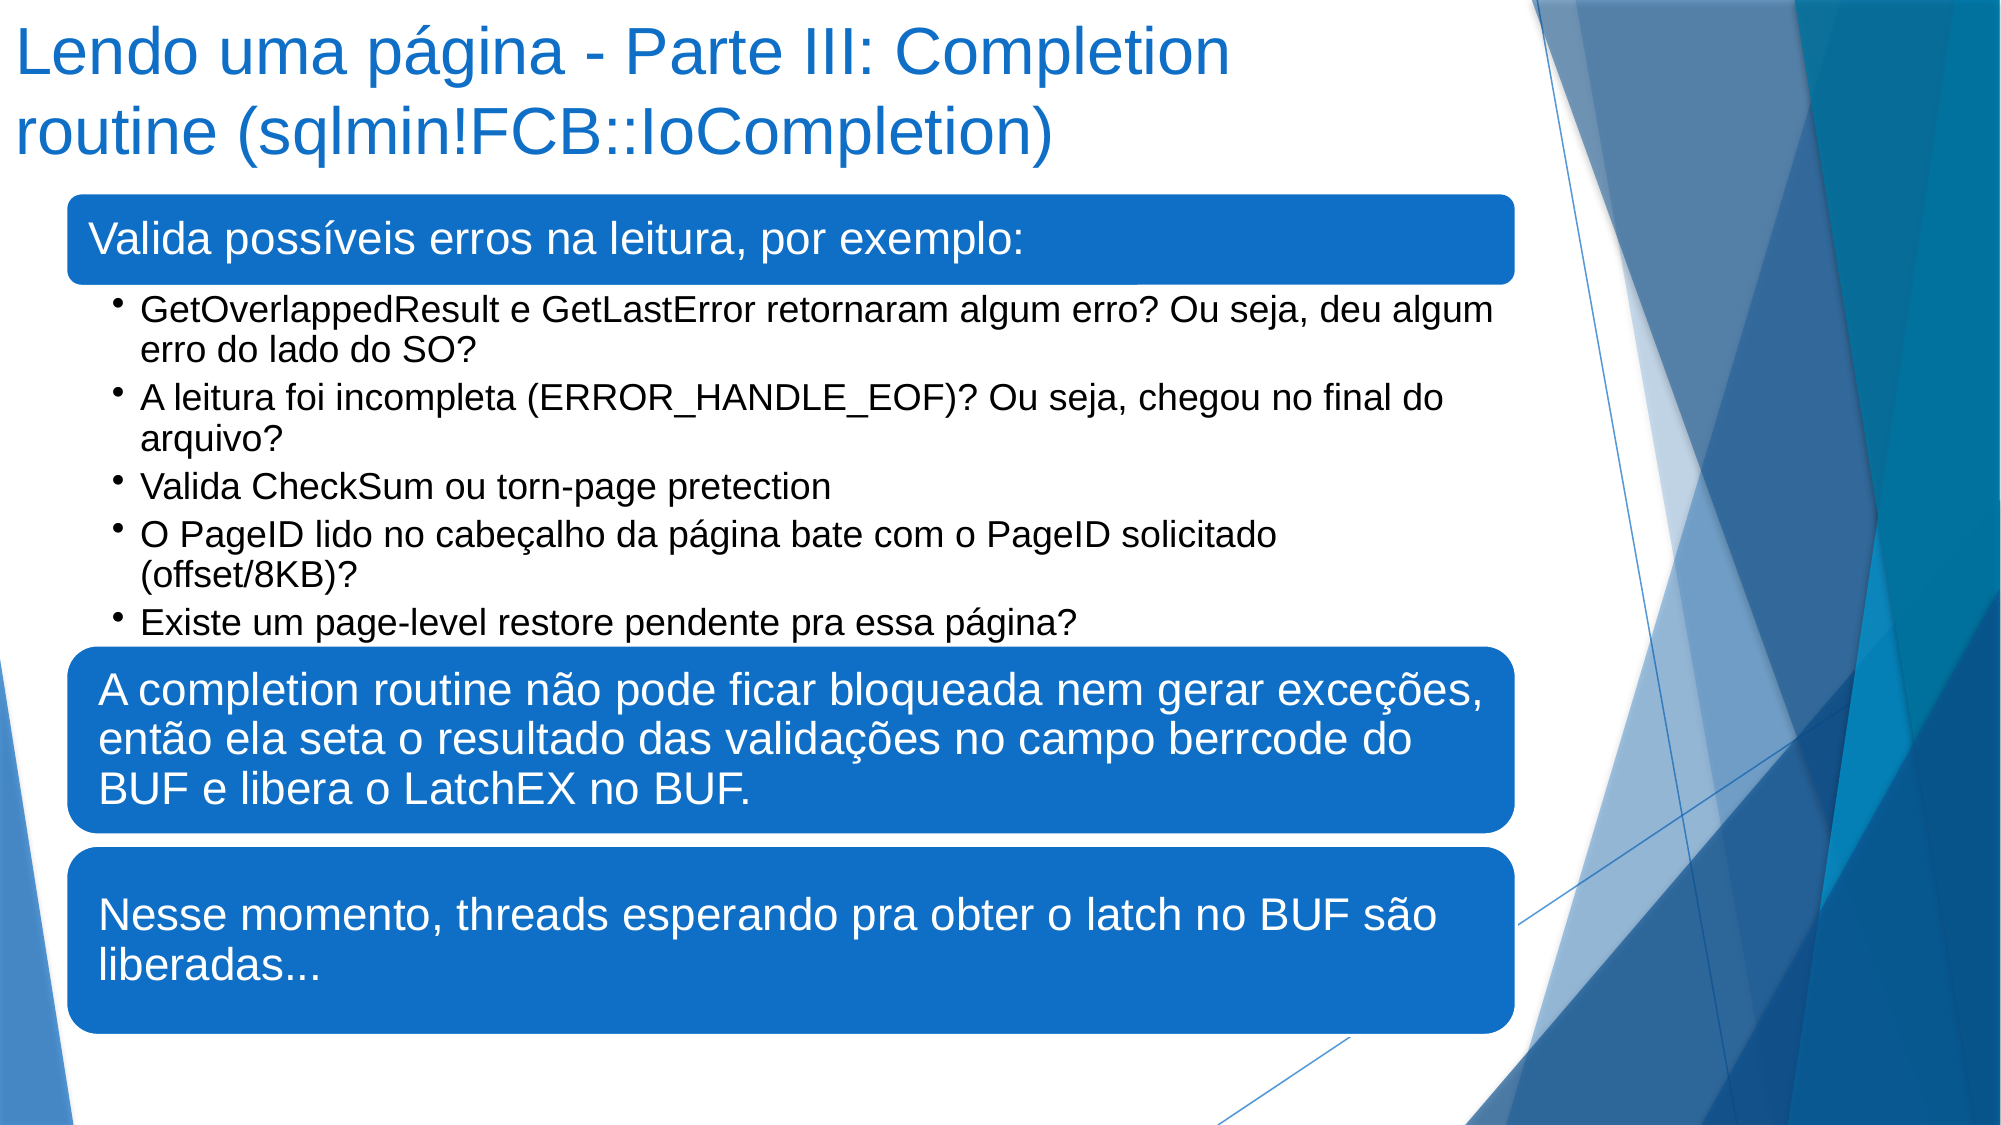

# Lendo uma página - Parte III: Completion routine (sqlmin!FCB::IoCompletion)
Valida possíveis erros na leitura, por exemplo:
GetOverlappedResult e GetLastError retornaram algum erro? Ou seja, deu algum erro do lado do SO?
A leitura foi incompleta (ERROR_HANDLE_EOF)? Ou seja, chegou no final do arquivo?
Valida CheckSum ou torn-page pretection
O PageID lido no cabeçalho da página bate com o PageID solicitado (offset/8KB)?
Existe um page-level restore pendente pra essa página?
A completion routine não pode ficar bloqueada nem gerar exceções, então ela seta o resultado das validações no campo berrcode do BUF e libera o LatchEX no BUF.
Nesse momento, threads esperando pra obter o latch no BUF são liberadas...